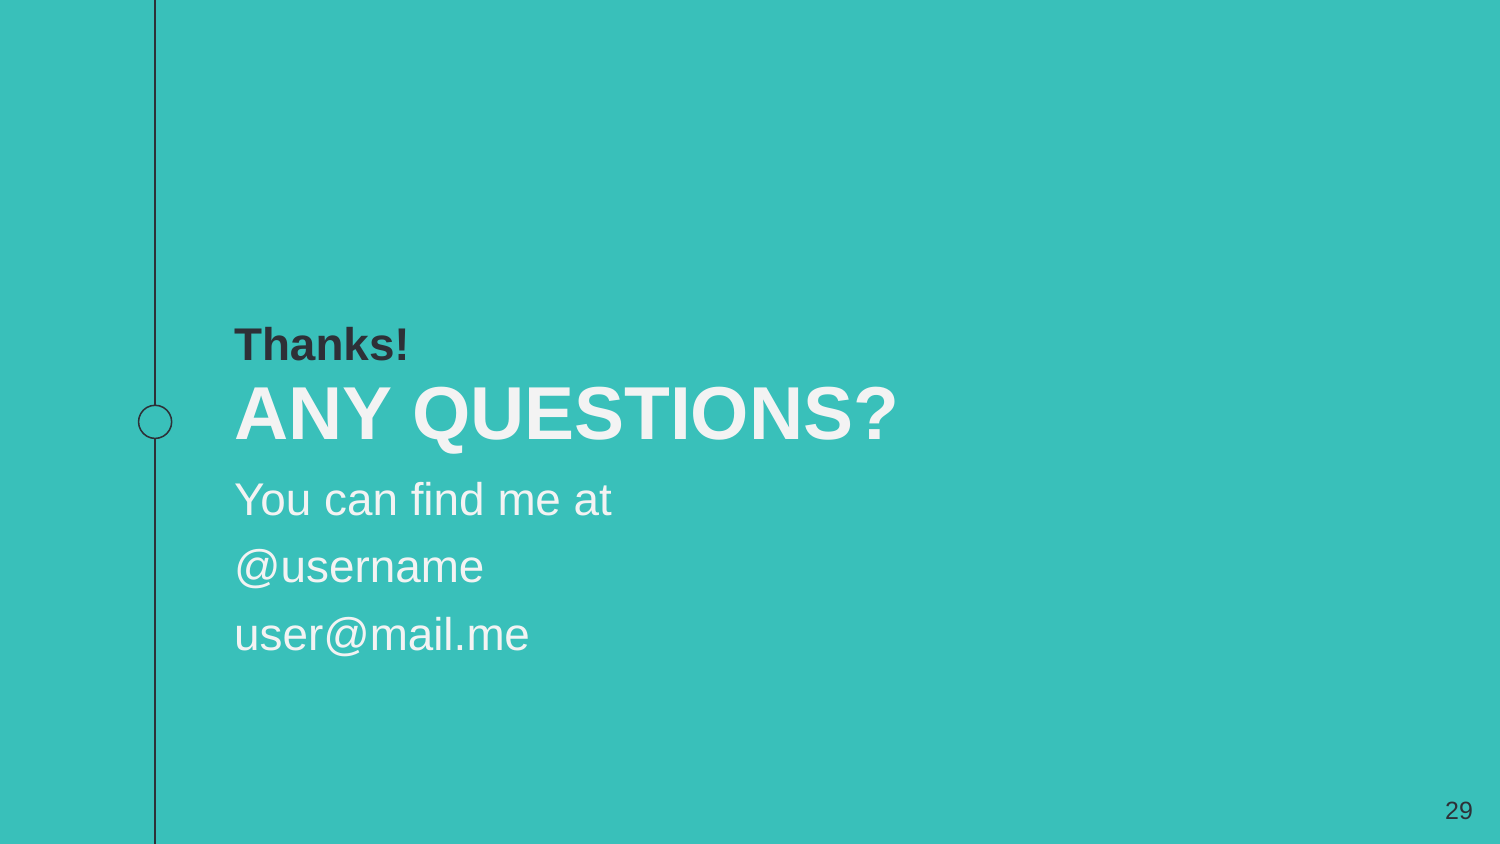

Thanks!
ANY QUESTIONS?
You can find me at
@username
user@mail.me
29